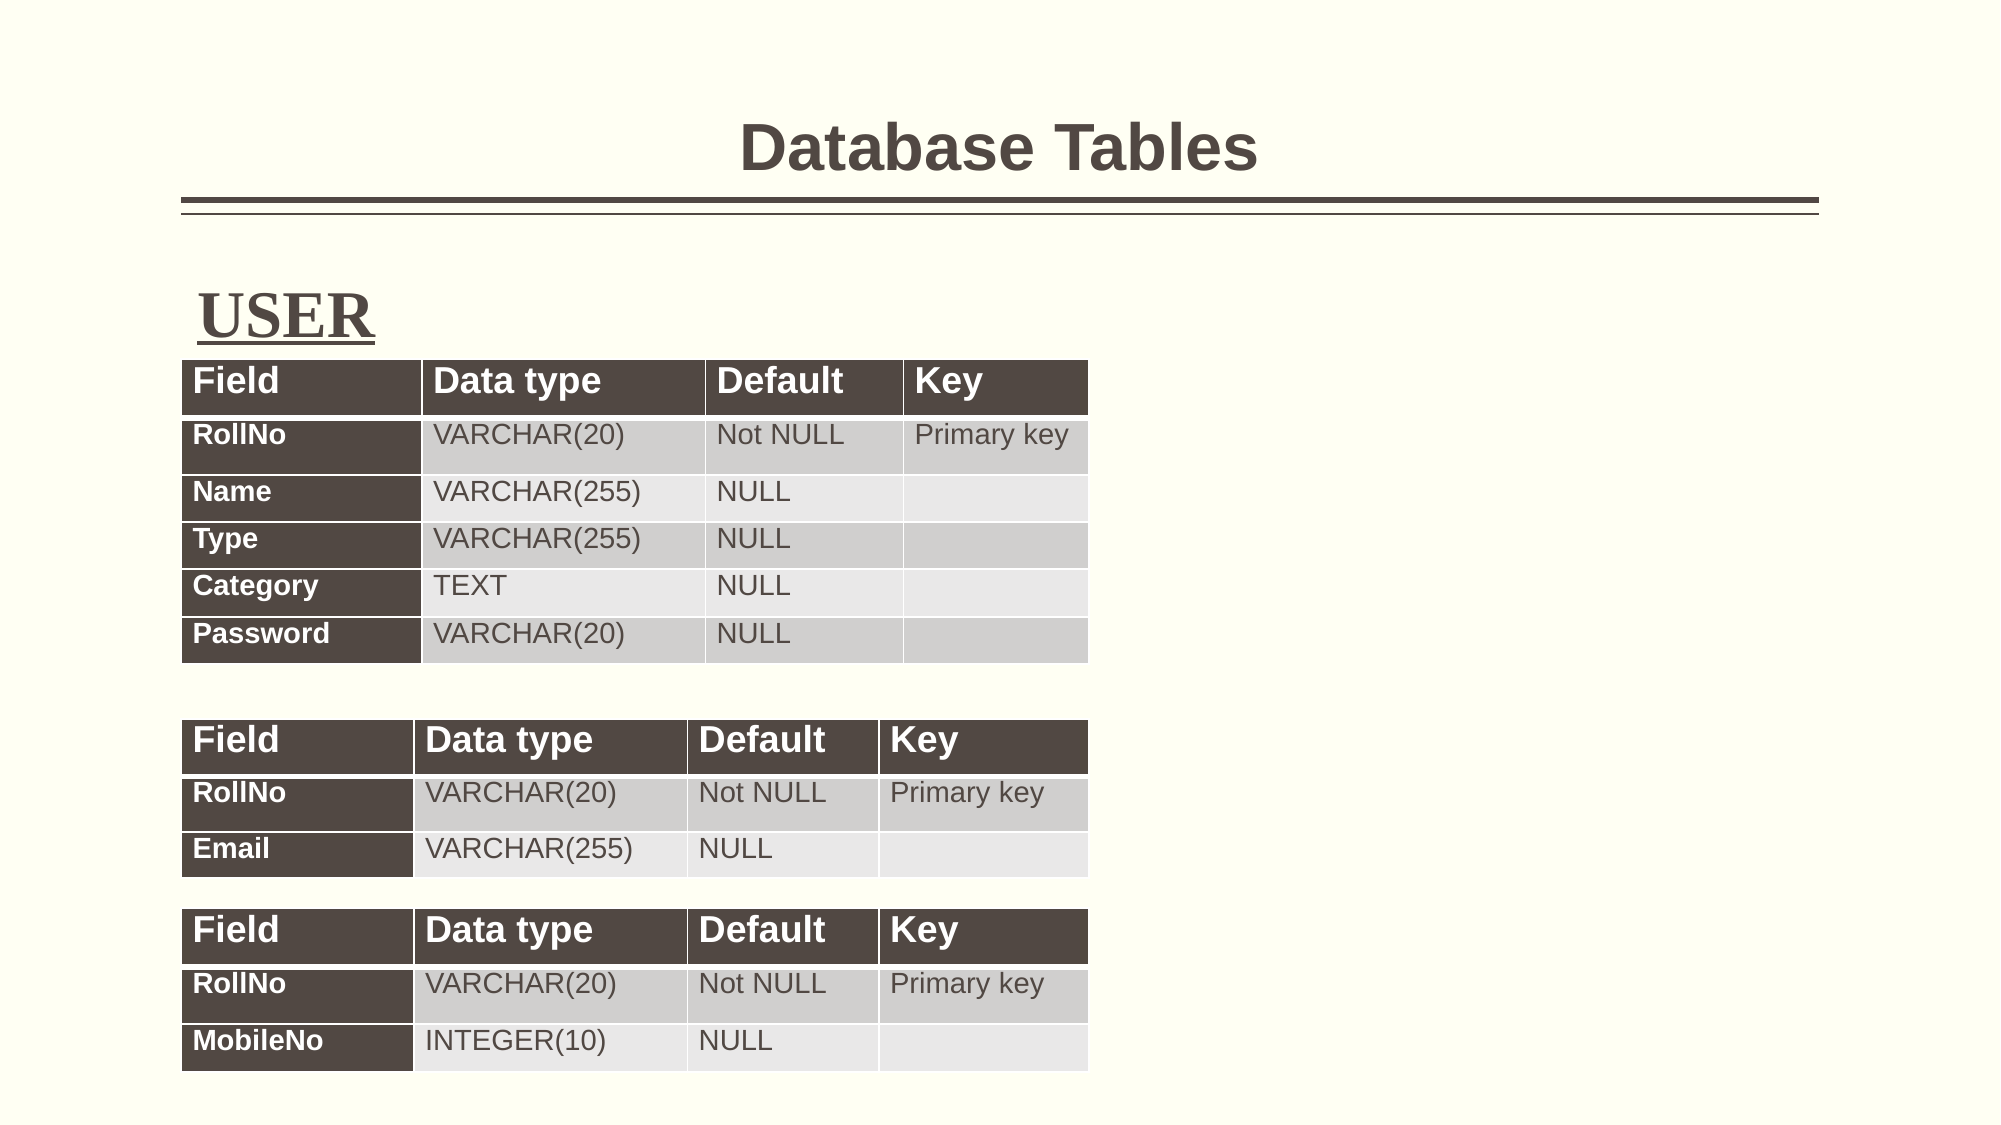

# Database Tables
USER
| Field | Data type | Default | Key |
| --- | --- | --- | --- |
| RollNo | VARCHAR(20) | Not NULL | Primary key |
| Name | VARCHAR(255) | NULL |  |
| Type | VARCHAR(255) | NULL |  |
| Category | TEXT | NULL |  |
| Password | VARCHAR(20) | NULL |  |
| Field | Data type | Default | Key |
| --- | --- | --- | --- |
| RollNo | VARCHAR(20) | Not NULL | Primary key |
| Email | VARCHAR(255) | NULL |  |
| Field | Data type | Default | Key |
| --- | --- | --- | --- |
| RollNo | VARCHAR(20) | Not NULL | Primary key |
| MobileNo | INTEGER(10) | NULL |  |